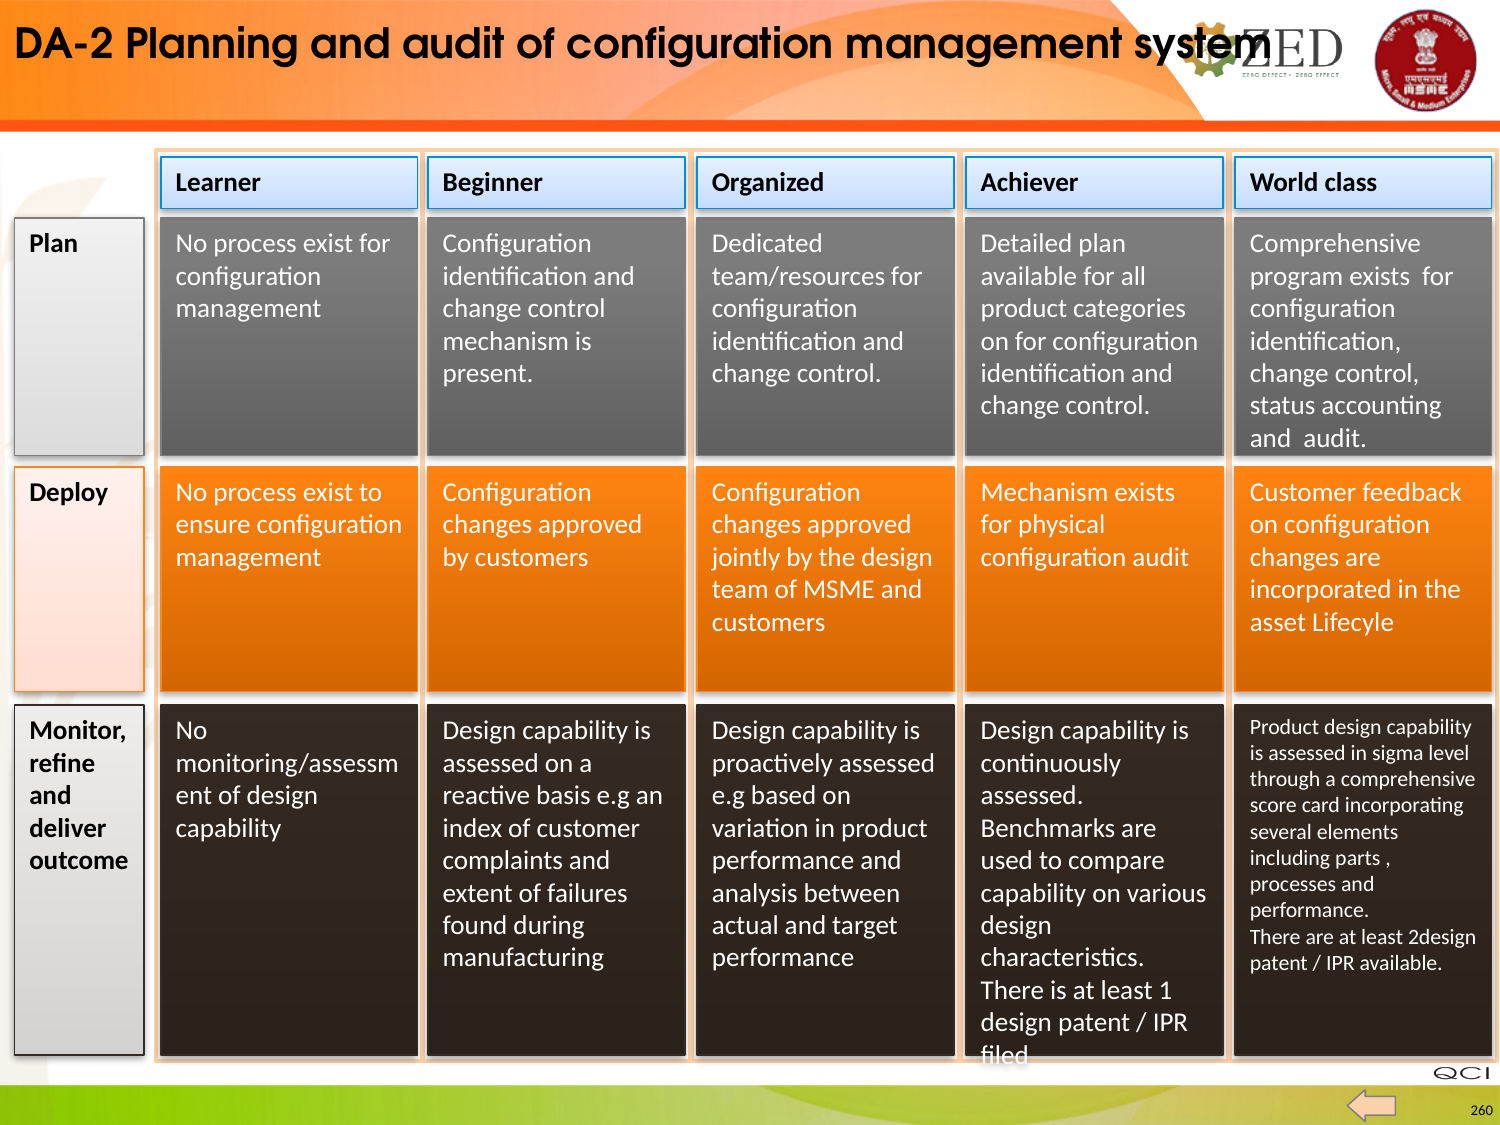

DA-2 Planning and audit of configuration management system

Learner
Beginner
Organized
Achiever
World class
Plan
No process exist for configuration management
Configuration identification and change control mechanism is present.
Dedicated team/resources for configuration identification and change control.
Detailed plan available for all product categories on for configuration identification and change control.
Comprehensive program exists  for configuration identification, change control, status accounting and  audit.
Deploy
No process exist to ensure configuration management
Configuration changes approved by customers
Configuration changes approved jointly by the design team of MSME and customers
Mechanism exists for physical configuration audit
Customer feedback on configuration changes are incorporated in the asset Lifecyle
No monitoring/assessment of design capability
Design capability is assessed on a reactive basis e.g an index of customer complaints and extent of failures found during manufacturing
Design capability is proactively assessed e.g based on variation in product performance and analysis between actual and target performance
Design capability is continuously assessed. Benchmarks are used to compare capability on various design characteristics.
There is at least 1 design patent / IPR filed
Product design capability is assessed in sigma level through a comprehensive score card incorporating several elements including parts , processes and performance.
There are at least 2design patent / IPR available.
Monitor, refine and deliver outcome